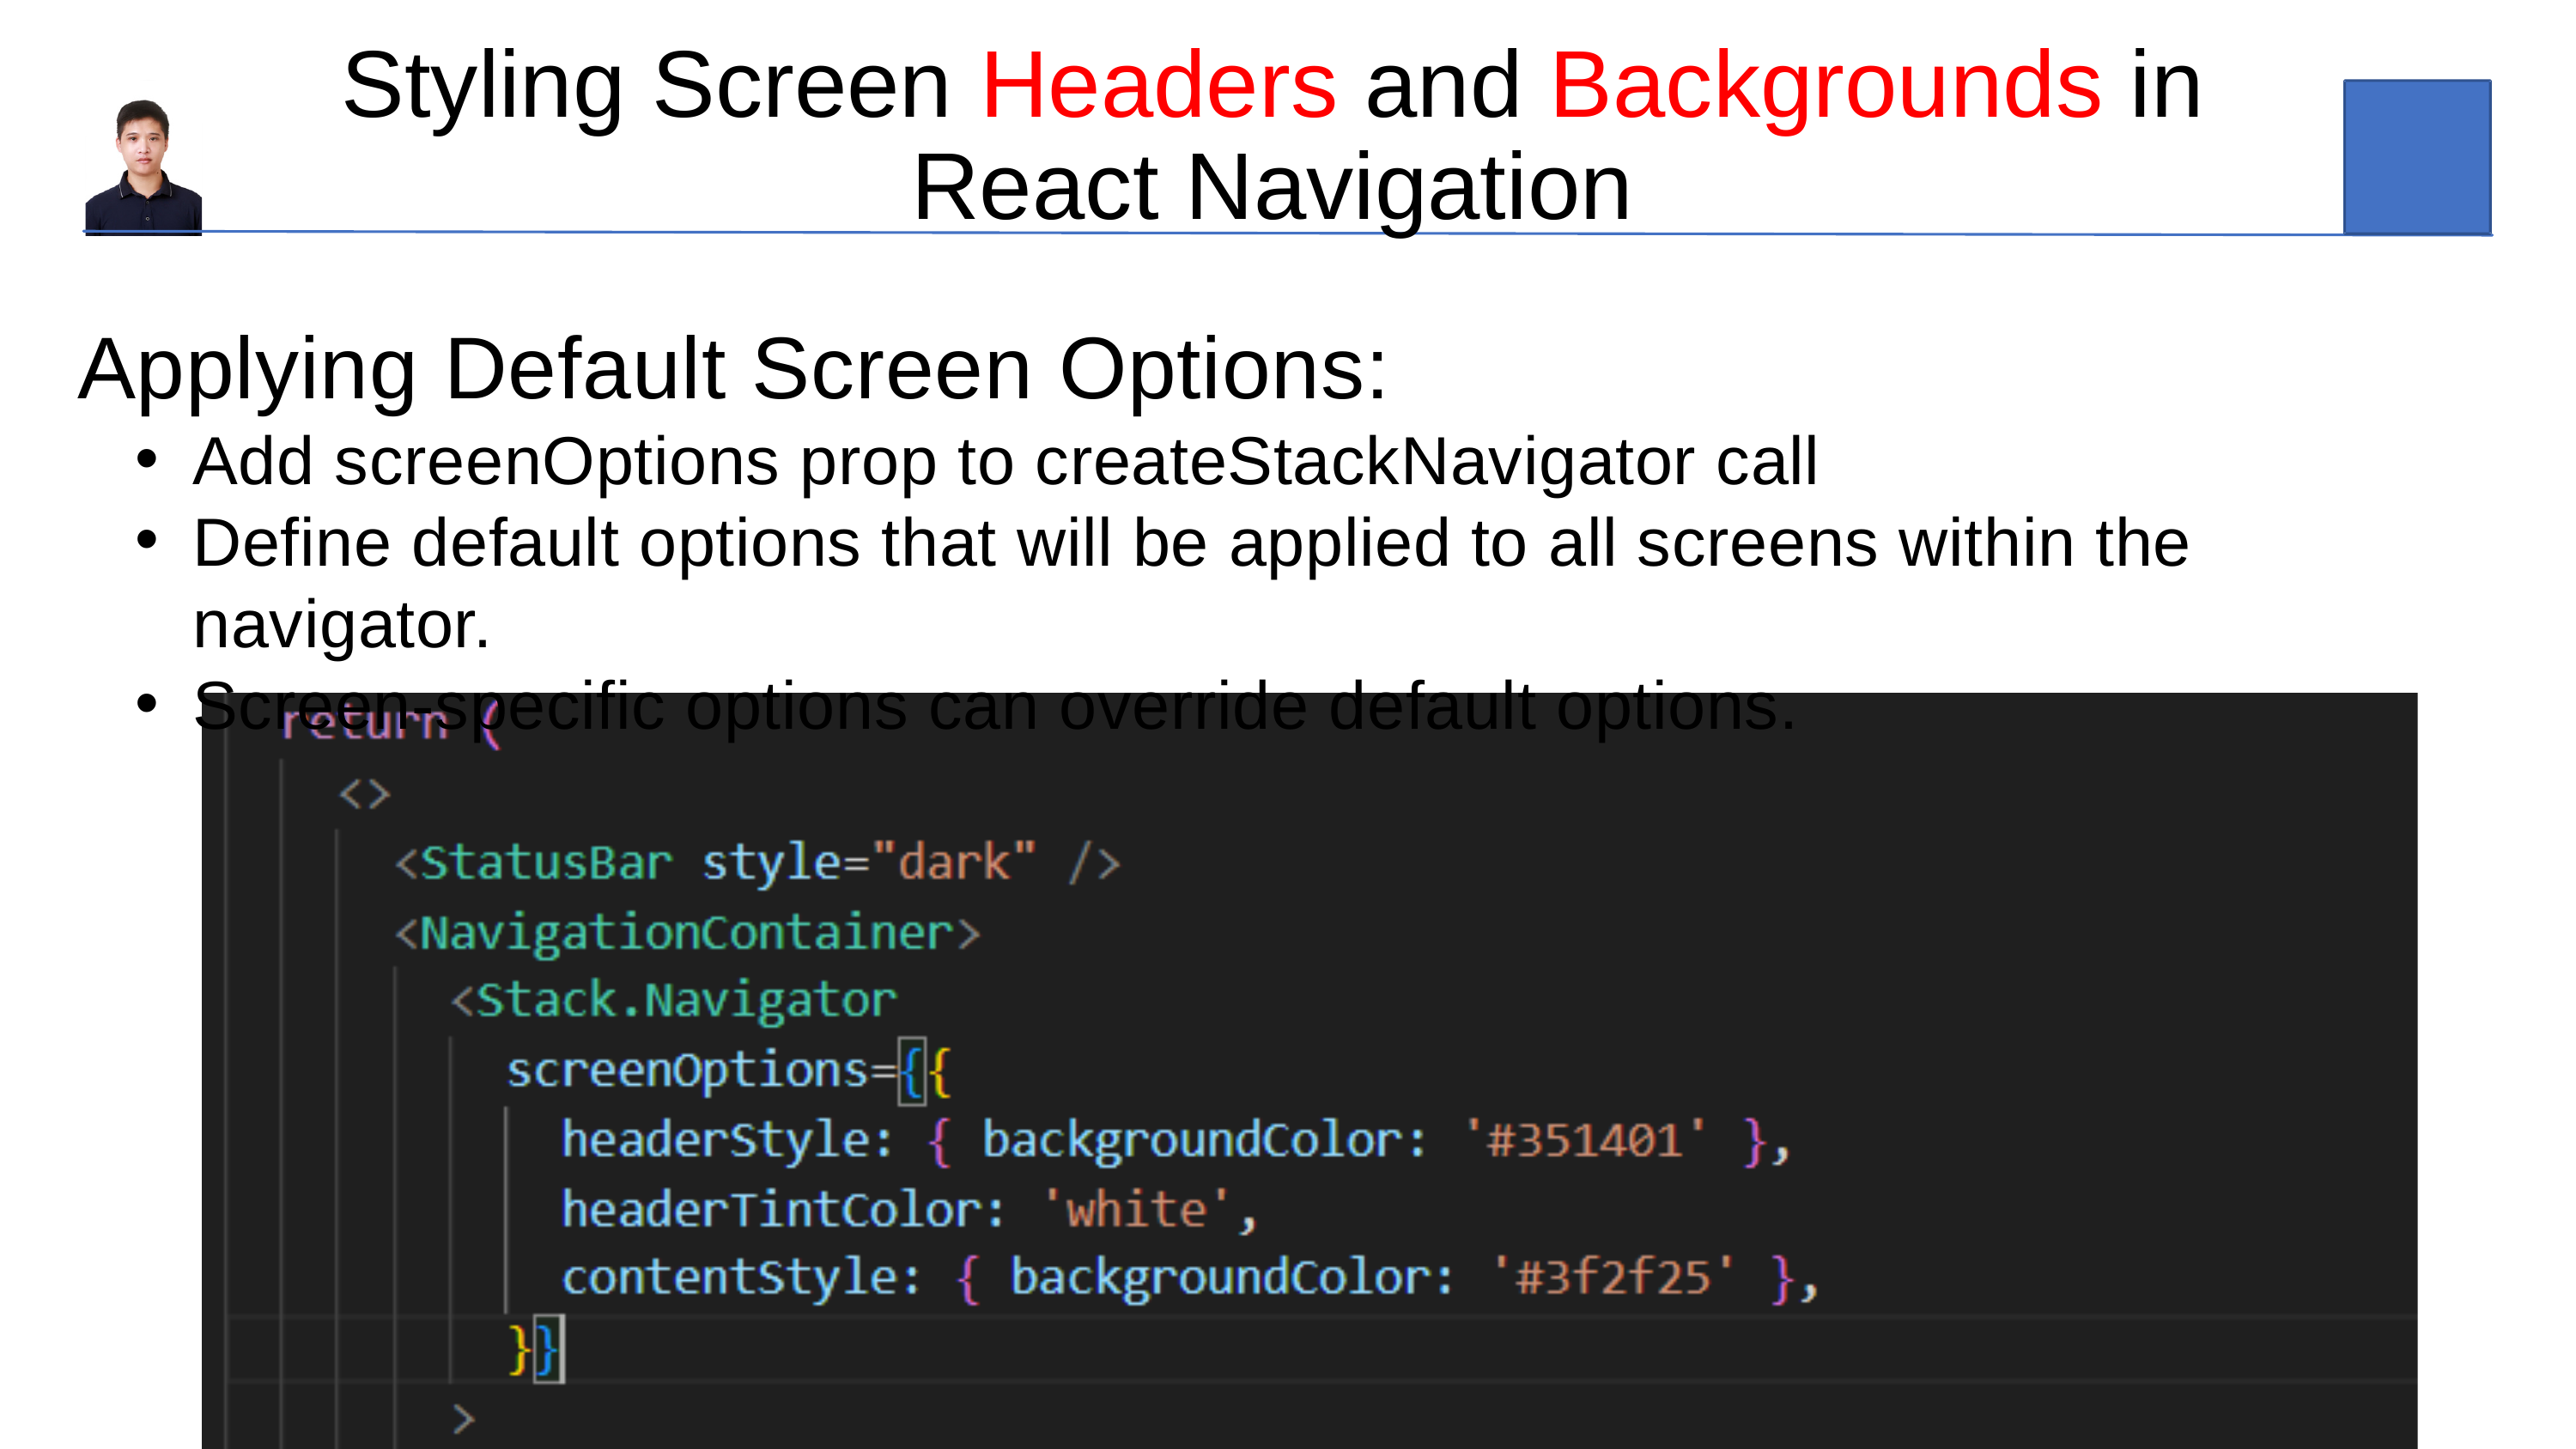

Styling Screen Headers and Backgrounds in React Navigation

Applying Default Screen Options:
Add screenOptions prop to createStackNavigator call
Define default options that will be applied to all screens within the navigator.
Screen-specific options can override default options.